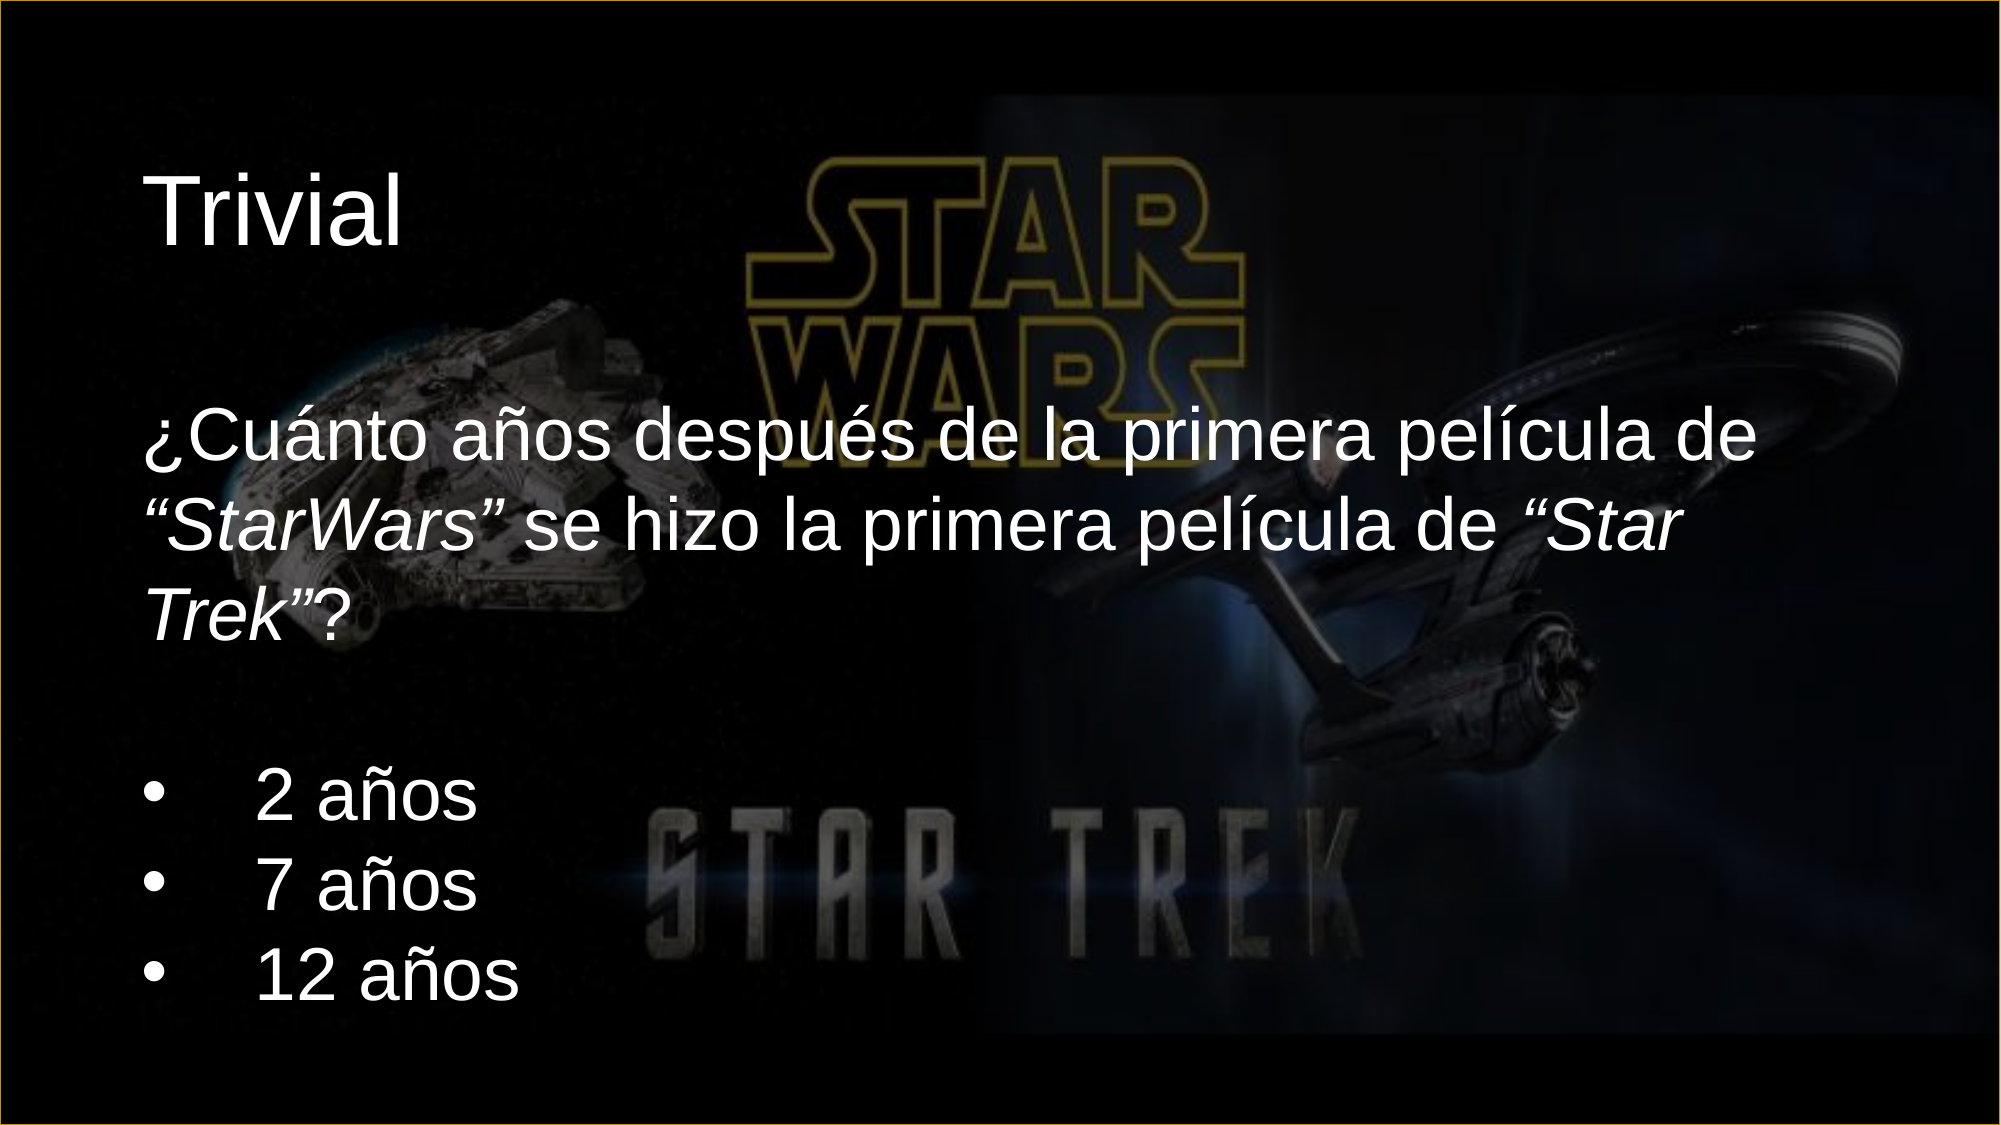

Trivial

¿Cuánto años después de la primera película de “StarWars” se hizo la primera película de “Star Trek”?

2 años
7 años
12 años